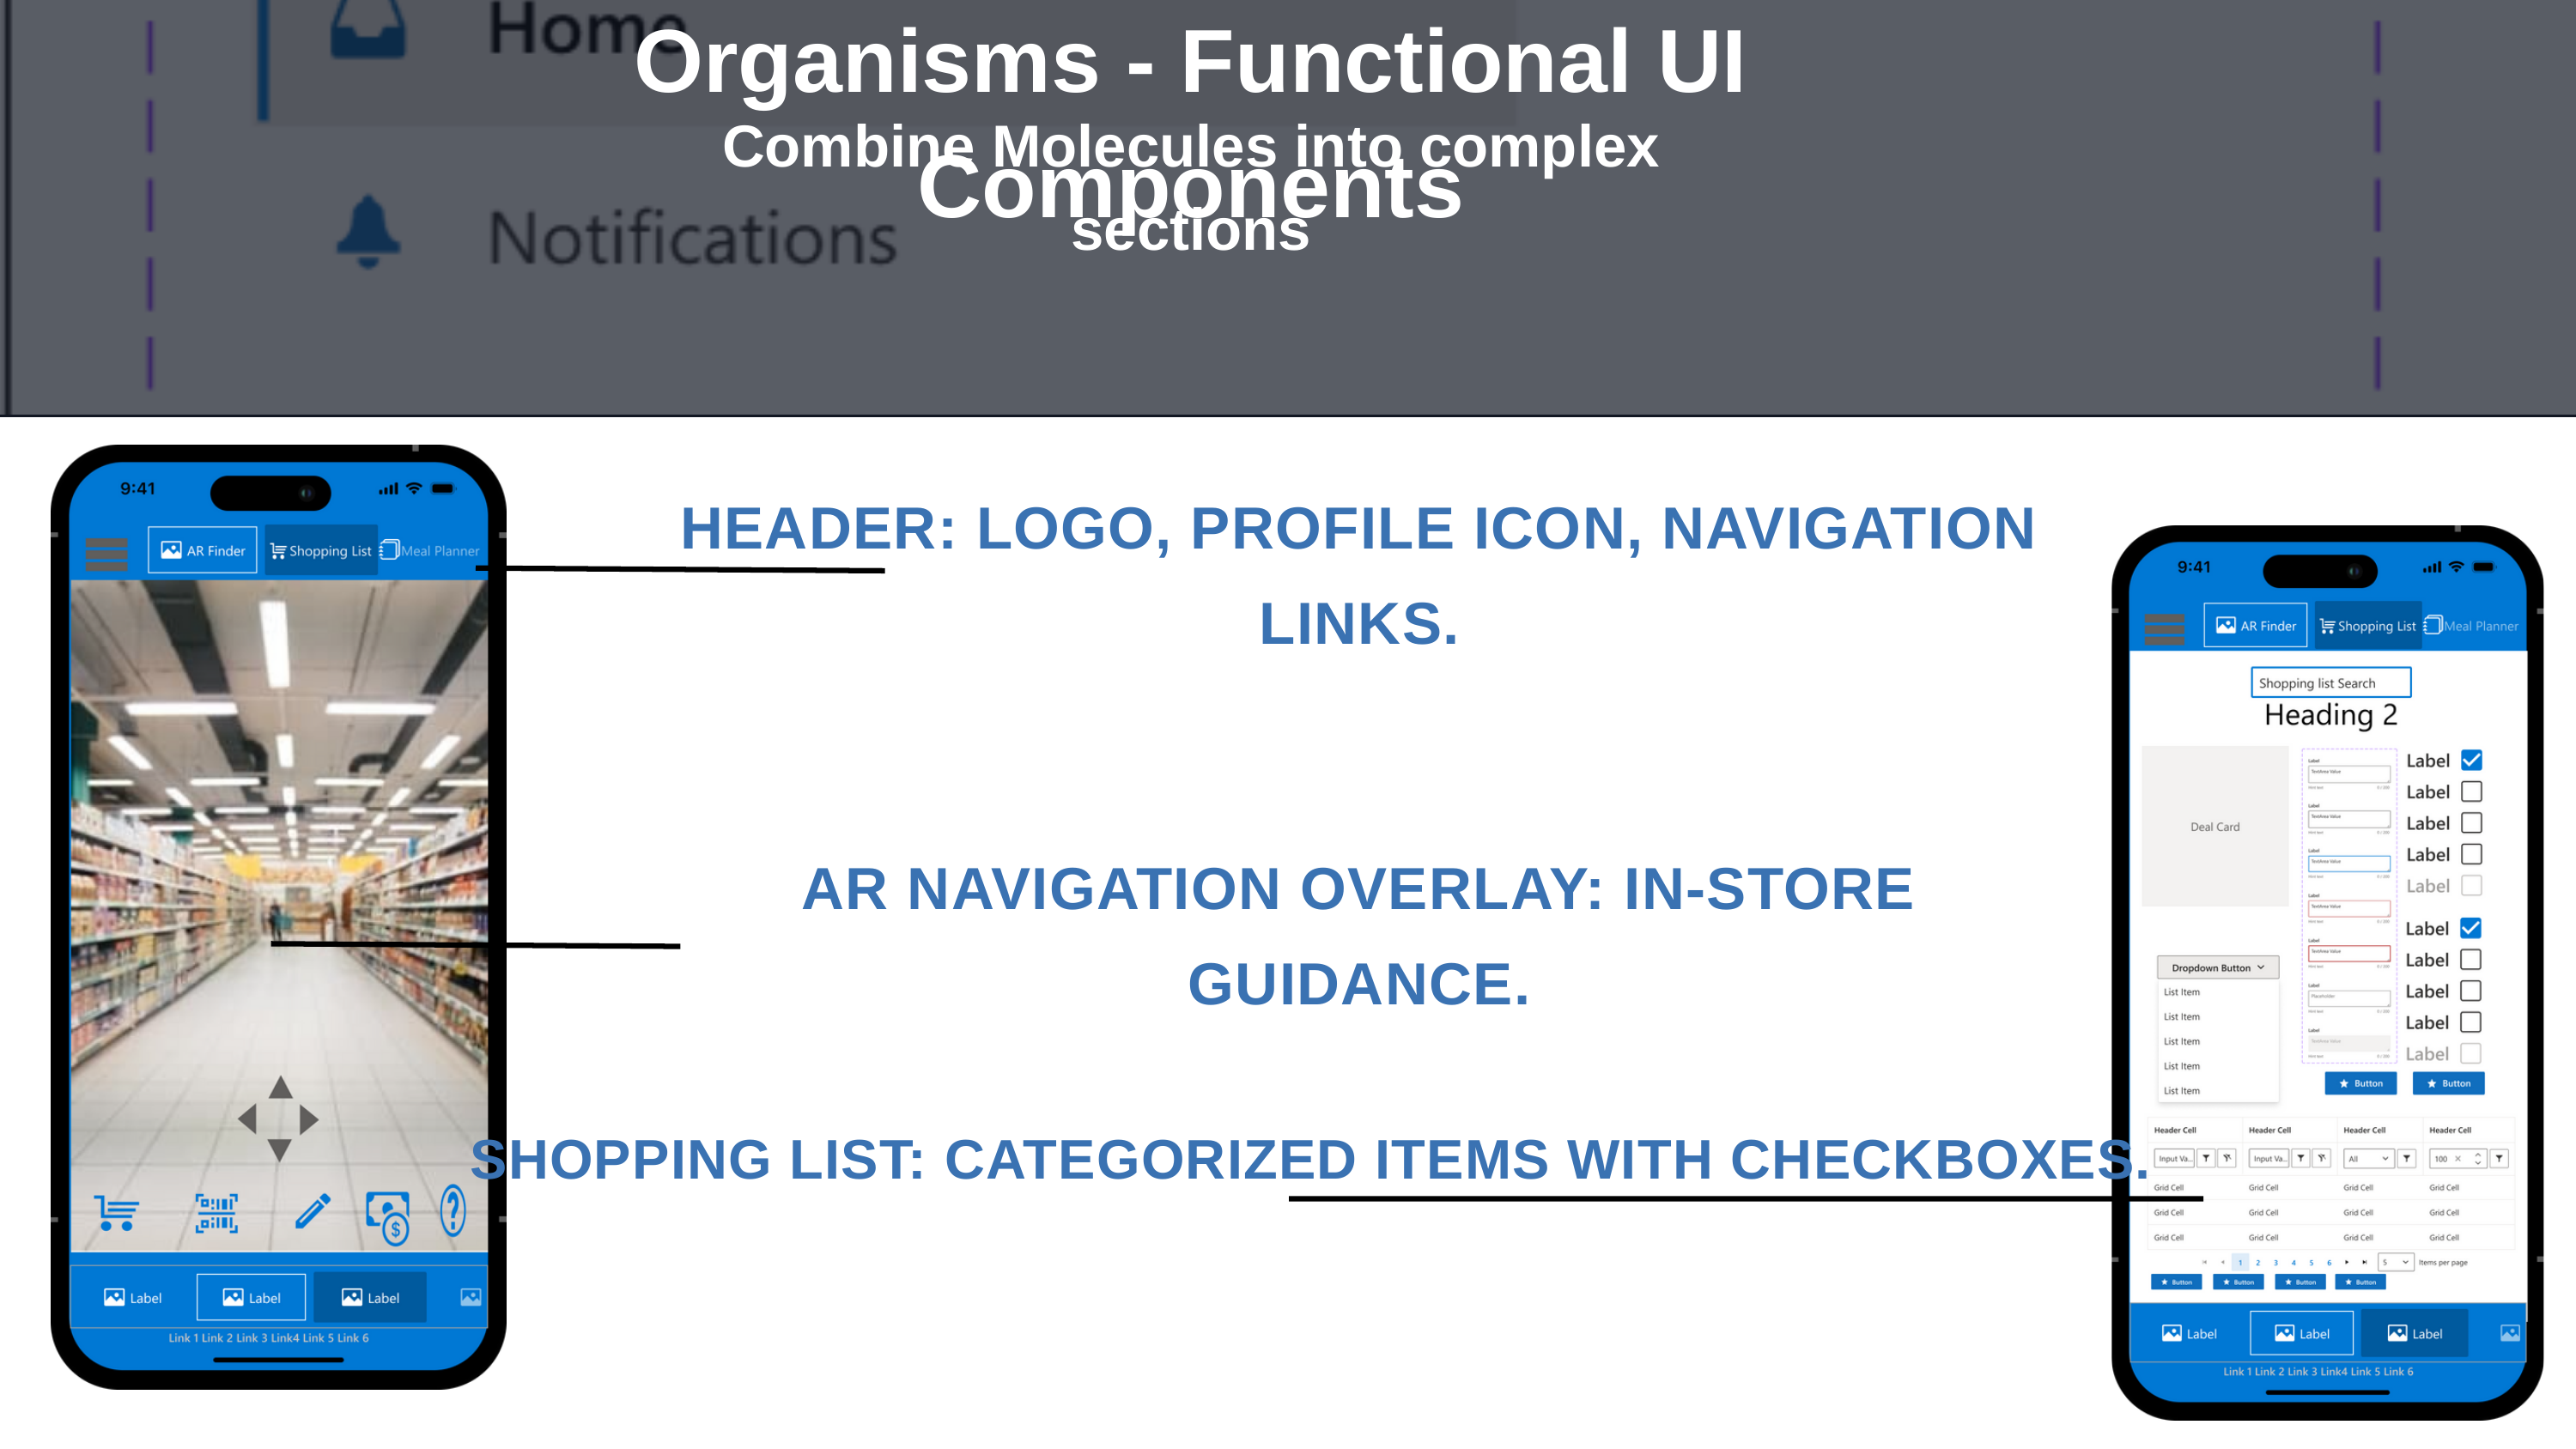

Organisms - Functional UI Components

Combine Molecules into complex sections

HEADER: LOGO, PROFILE ICON, NAVIGATION LINKS.

AR NAVIGATION OVERLAY: IN-STORE GUIDANCE.

SHOPPING LIST: CATEGORIZED ITEMS WITH CHECKBOXES.